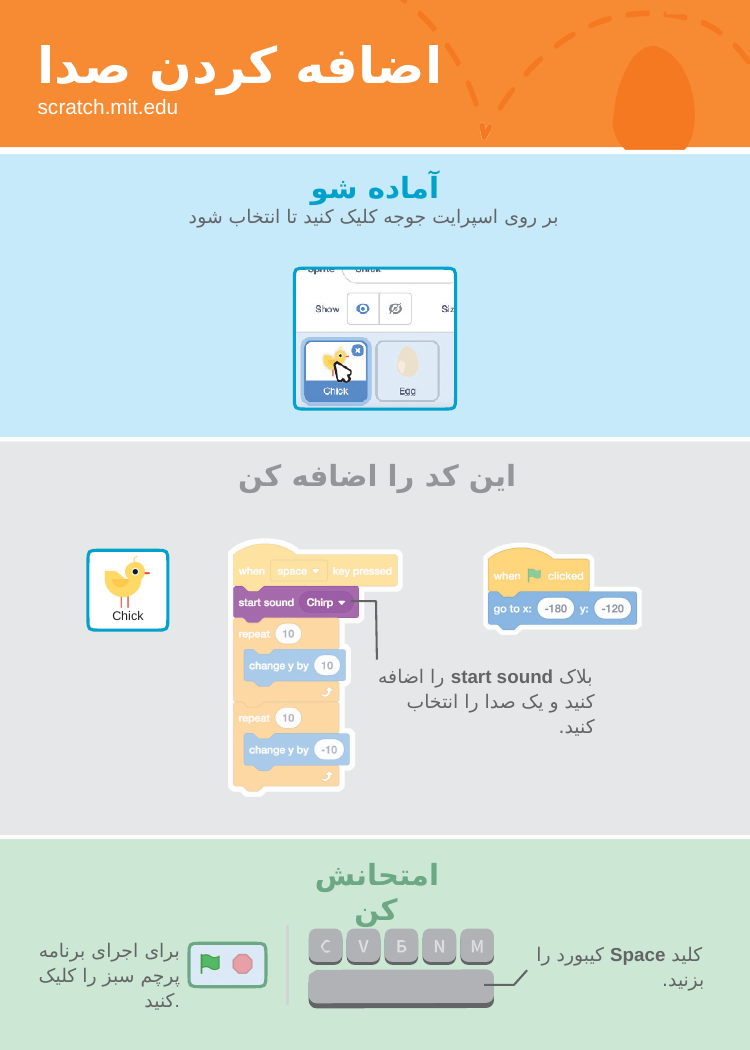

# اضافه کردن صدا
scratch.mit.edu

آماده شو
بر روی اسپرایت جوجه کلیک کنید تا انتخاب شود

این کد را اضافه کن

Chick
بلاک start sound را اضافه کنید و یک صدا را انتخاب کنید.

امتحانش کن

برای اجرای برنامه پرچم سبز را کلیک کنید.

کلید Space کیبورد را بزنید.